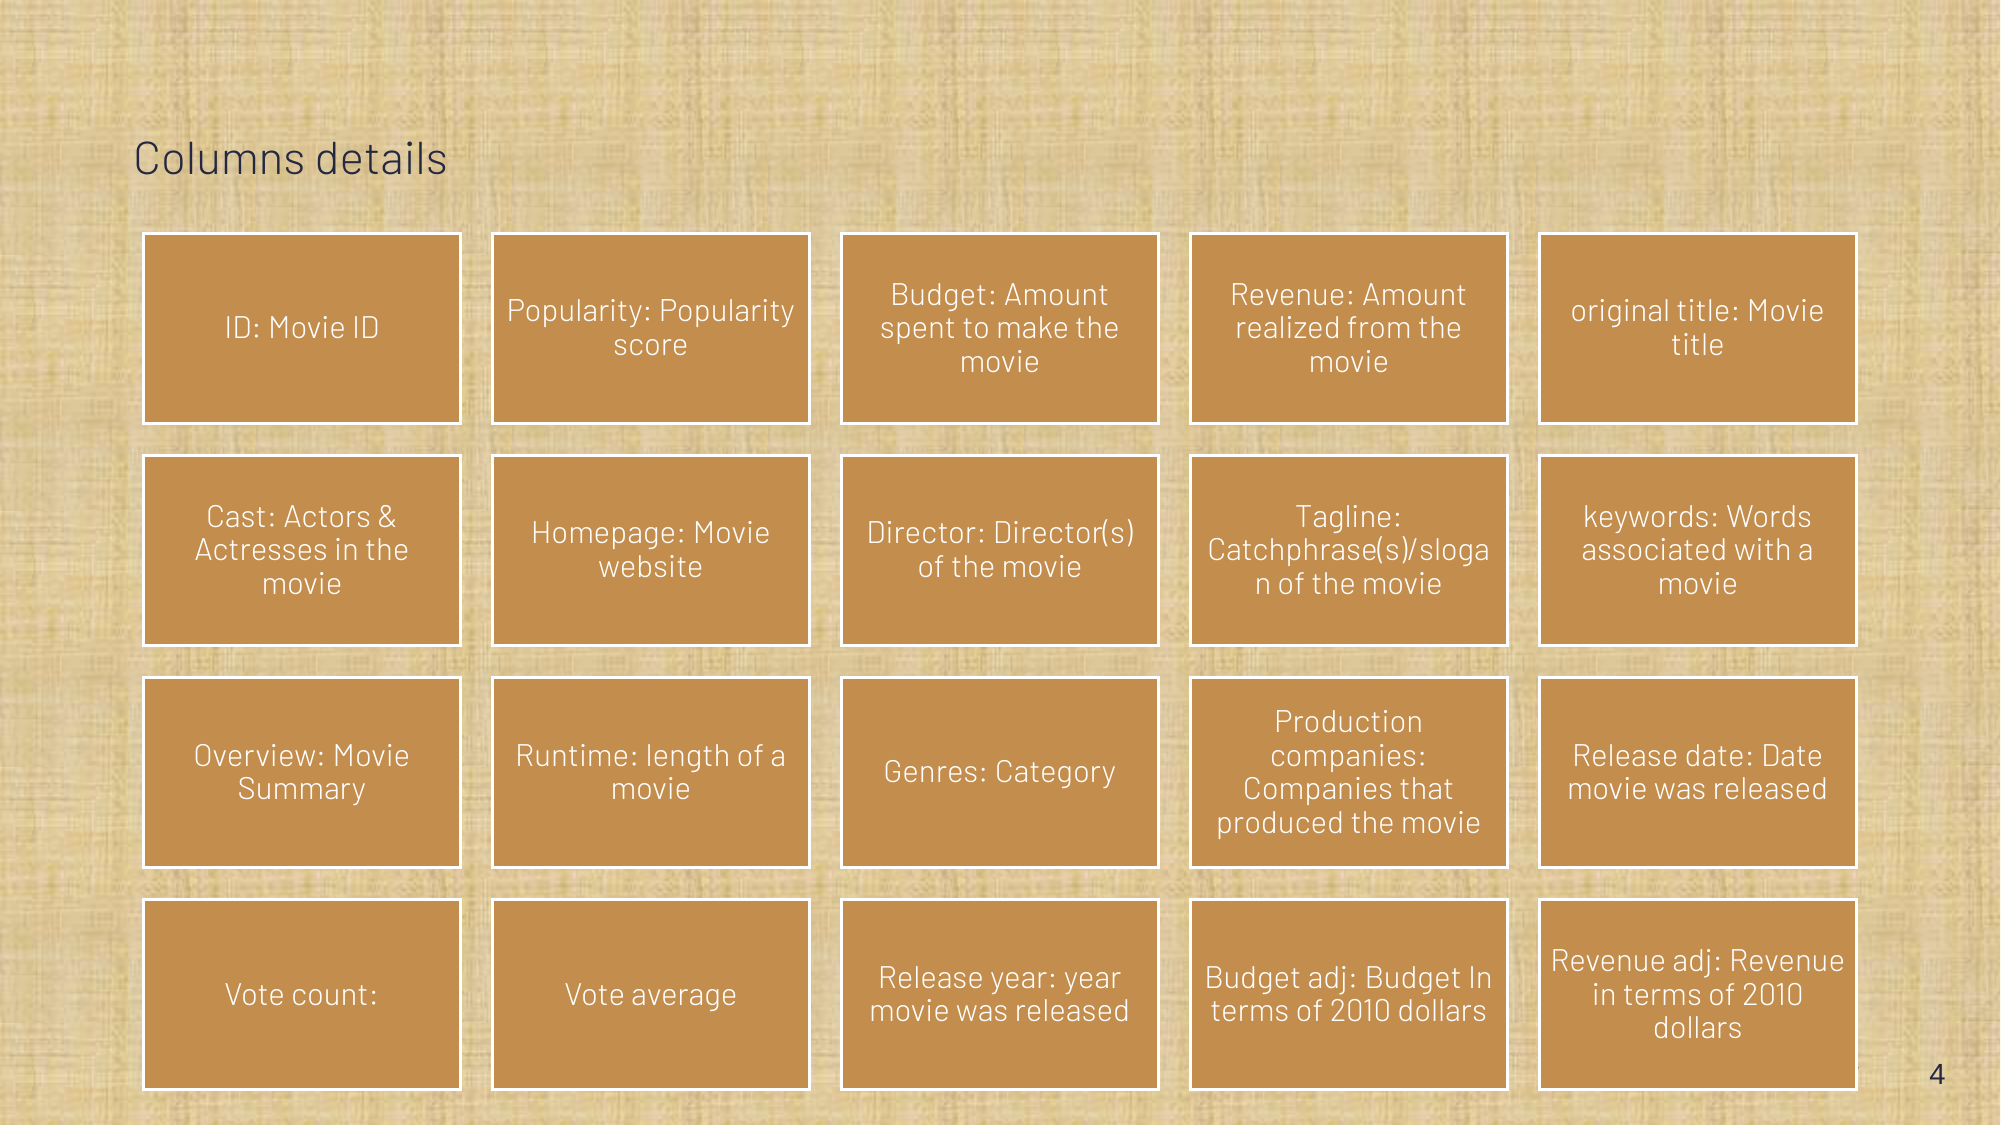

# Columns details
ID: Movie ID
Popularity: Popularity score
Budget: Amount spent to make the movie
Revenue: Amount realized from the movie
original title: Movie title
Cast: Actors & Actresses in the movie
Homepage: Movie website
Director: Director(s) of the movie
Tagline: Catchphrase(s)/slogan of the movie
keywords: Words associated with a movie
Overview: Movie Summary
Runtime: length of a movie
Genres: Category
Production companies: Companies that produced the movie
Release date: Date movie was released
Vote count:
Vote average
Release year: year movie was released
Budget adj: Budget In terms of 2010 dollars
Revenue adj: Revenue in terms of 2010 dollars
8/31/2024
Sample Footer Text
4